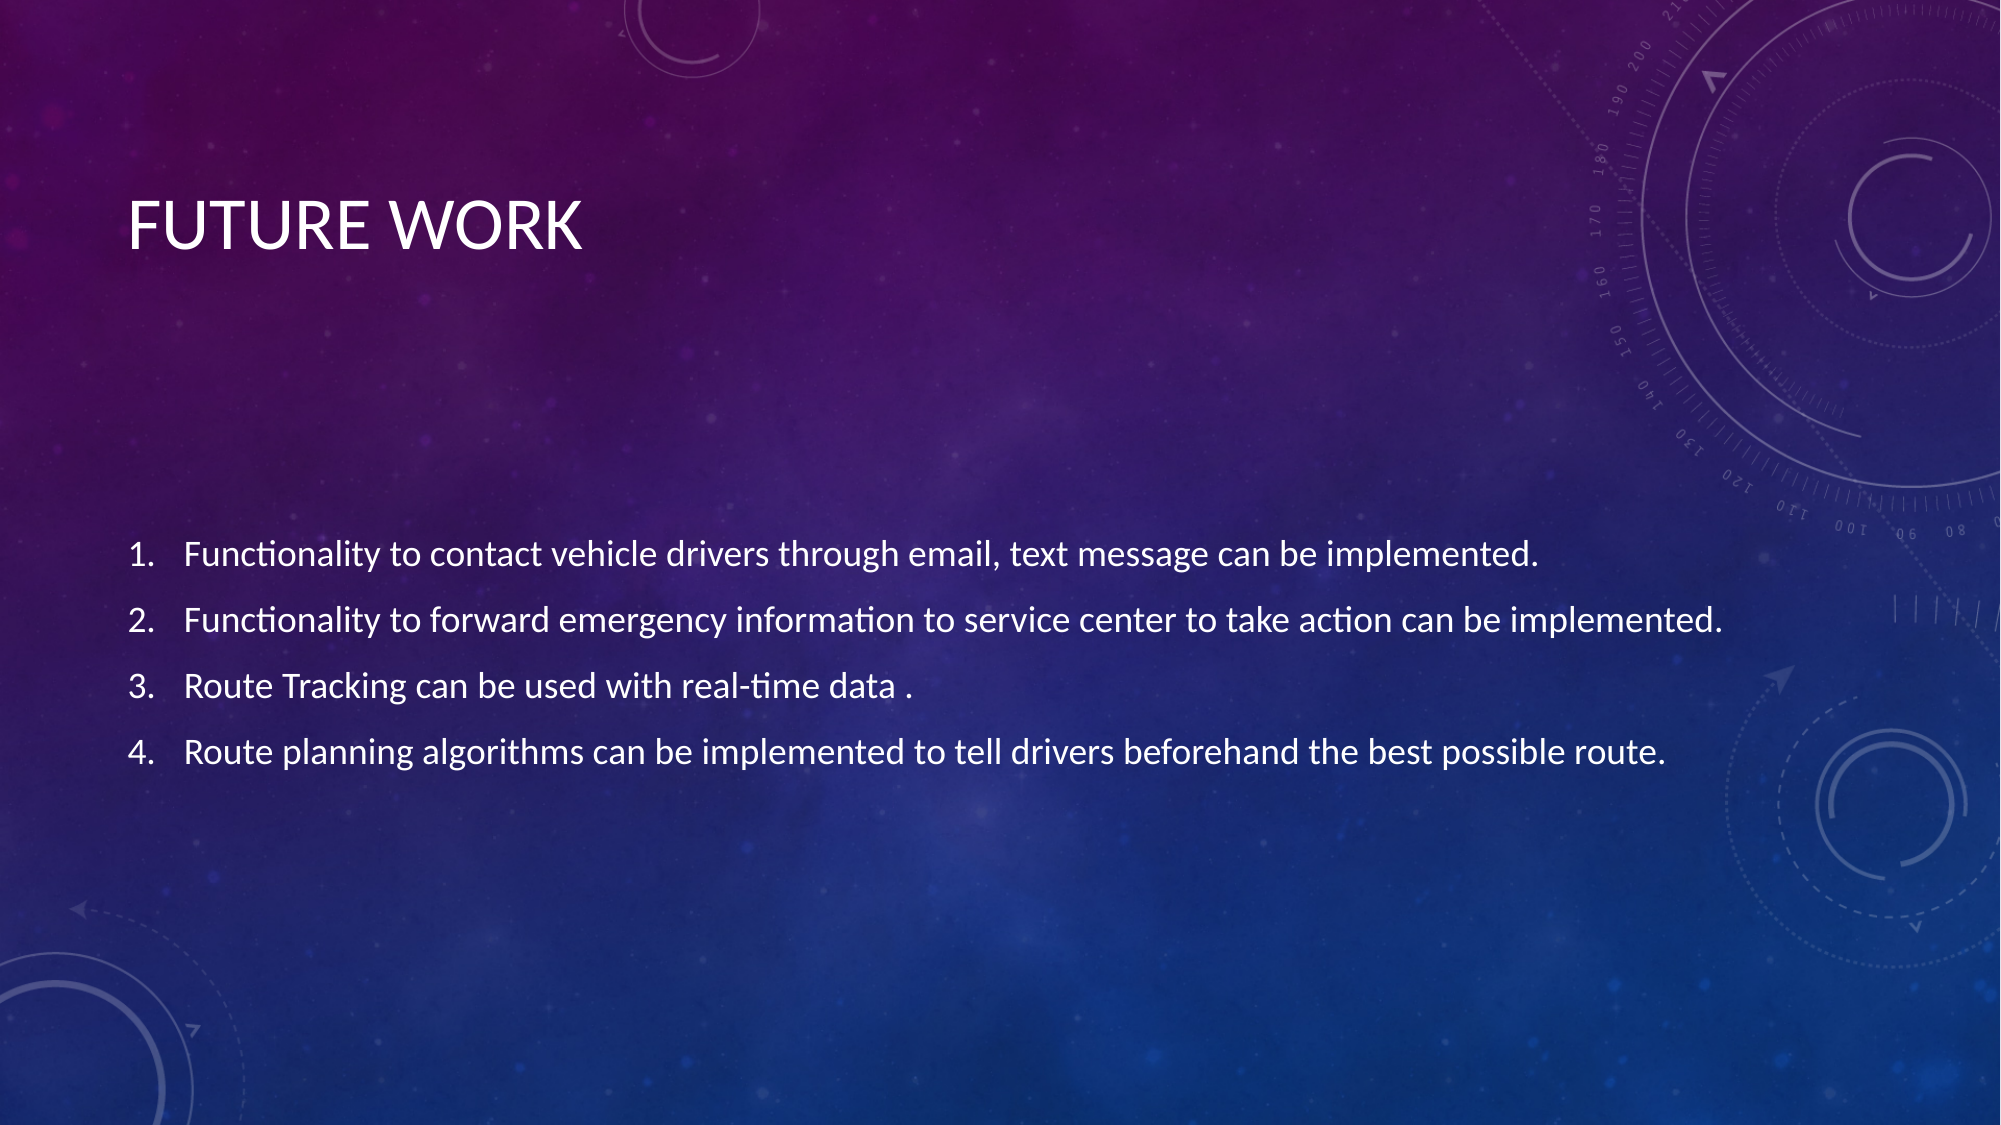

# Future Work
Functionality to contact vehicle drivers through email, text message can be implemented.
Functionality to forward emergency information to service center to take action can be implemented.
Route Tracking can be used with real-time data .
Route planning algorithms can be implemented to tell drivers beforehand the best possible route.